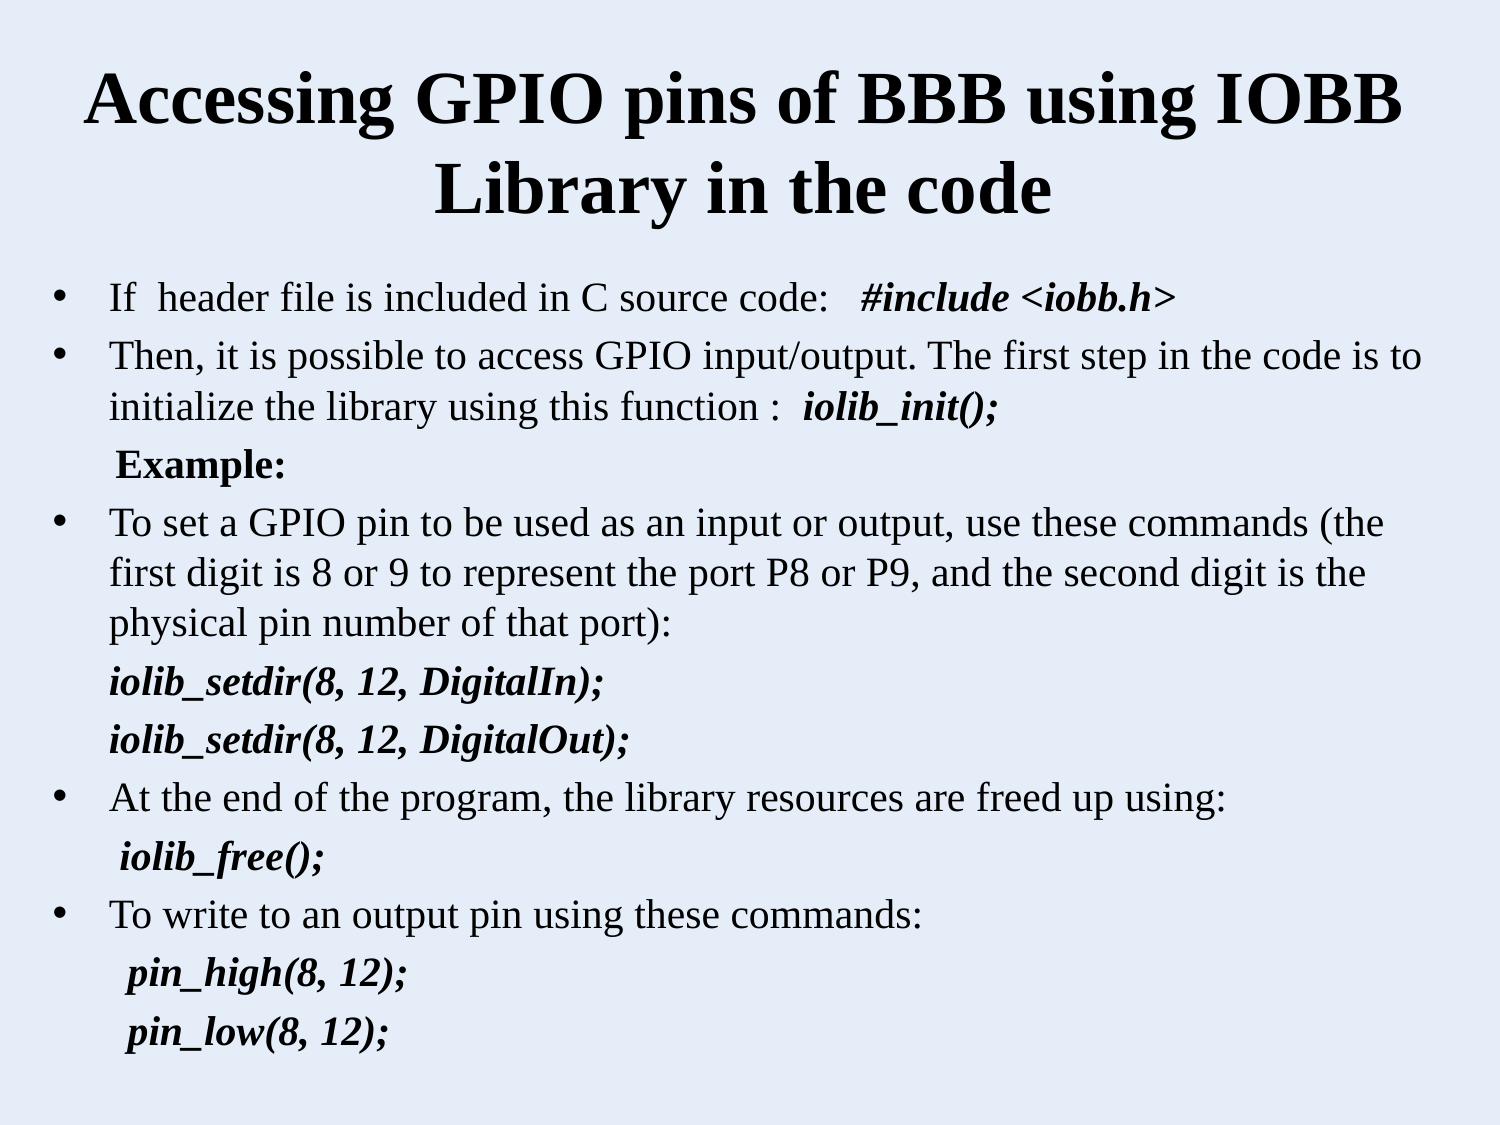

# Accessing GPIO pins of BBB using IOBB Library in the code
If  header file is included in C source code:   #include <iobb.h>
Then, it is possible to access GPIO input/output. The first step in the code is to initialize the library using this function :  iolib_init();
      Example:
To set a GPIO pin to be used as an input or output, use these commands (the first digit is 8 or 9 to represent the port P8 or P9, and the second digit is the physical pin number of that port):
	iolib_setdir(8, 12, DigitalIn);
	iolib_setdir(8, 12, DigitalOut);
At the end of the program, the library resources are freed up using:
	 iolib_free();
To write to an output pin using these commands:
pin_high(8, 12);
pin_low(8, 12);